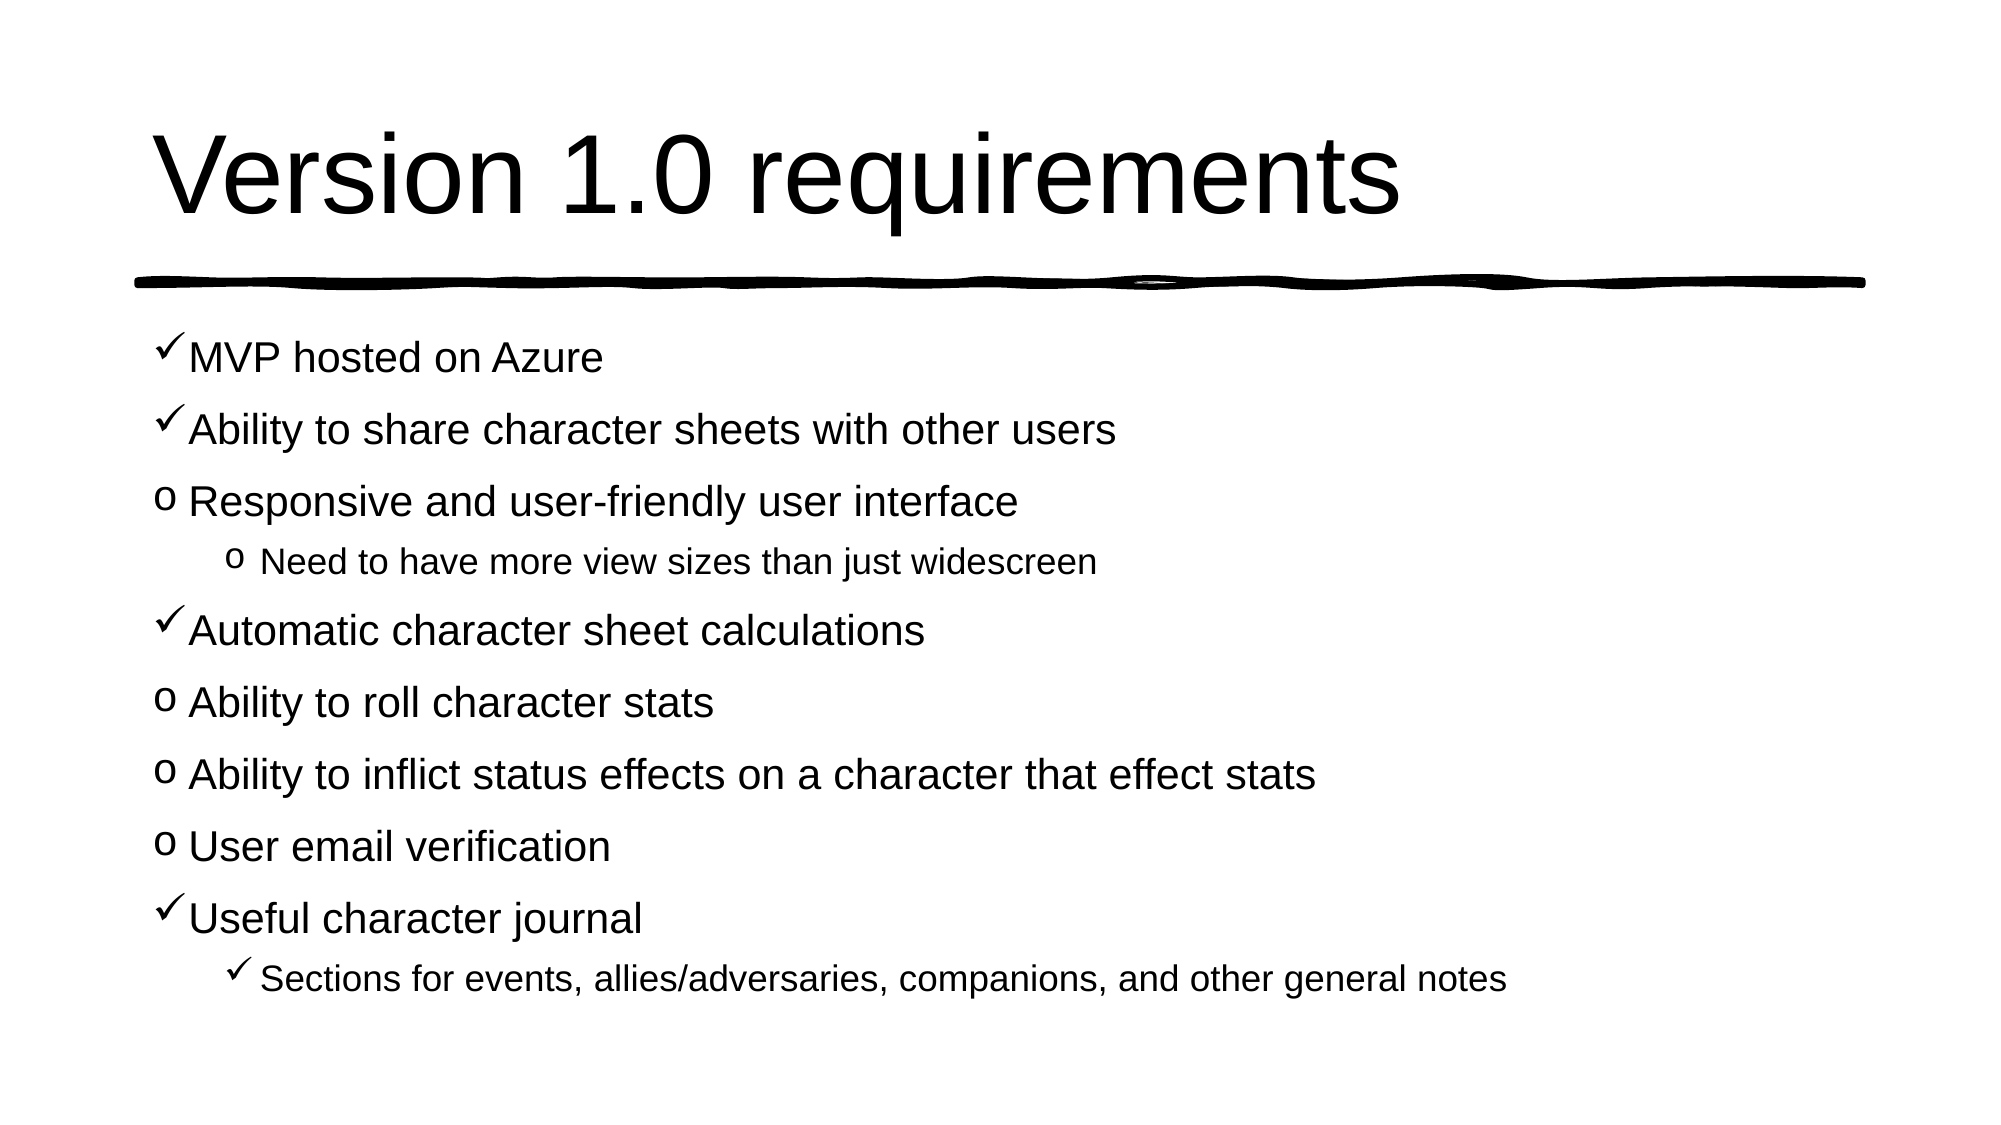

# Version 1.0 requirements
MVP hosted on Azure
Ability to share character sheets with other users
Responsive and user-friendly user interface
Need to have more view sizes than just widescreen
Automatic character sheet calculations
Ability to roll character stats
Ability to inflict status effects on a character that effect stats
User email verification
Useful character journal
Sections for events, allies/adversaries, companions, and other general notes